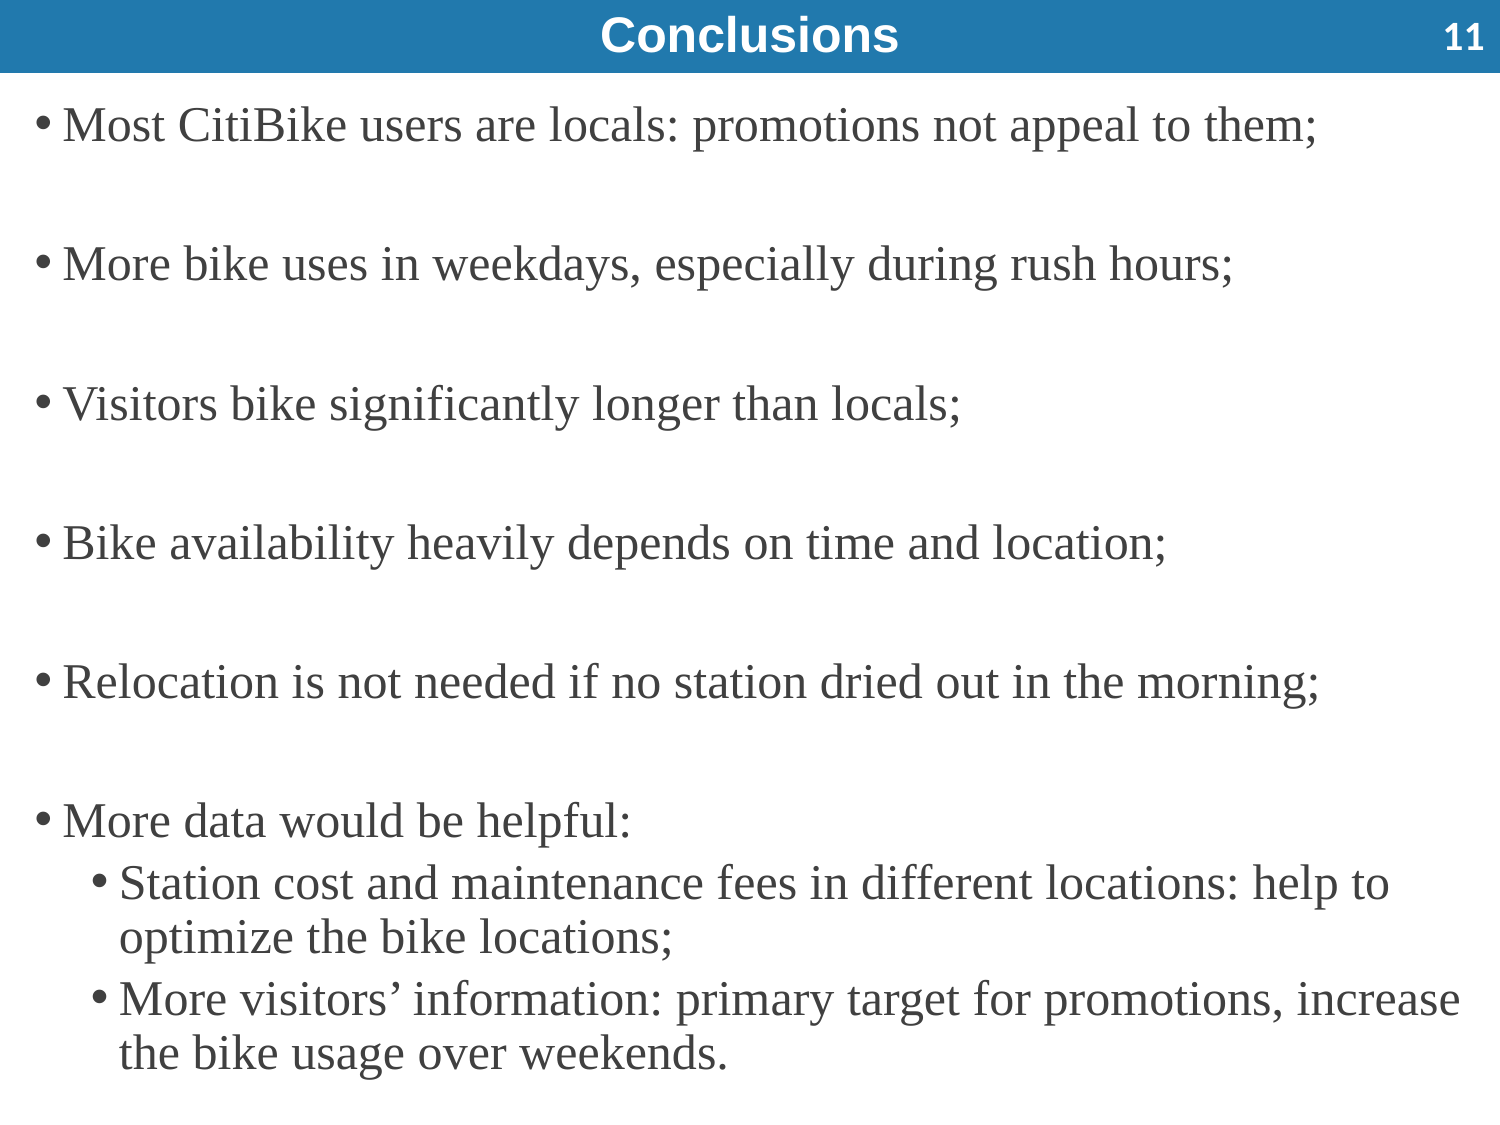

# Conclusions
11
Most CitiBike users are locals: promotions not appeal to them;

More bike uses in weekdays, especially during rush hours;

Visitors bike significantly longer than locals;

Bike availability heavily depends on time and location;

Relocation is not needed if no station dried out in the morning;

More data would be helpful:
Station cost and maintenance fees in different locations: help to optimize the bike locations;
More visitors’ information: primary target for promotions, increase the bike usage over weekends.